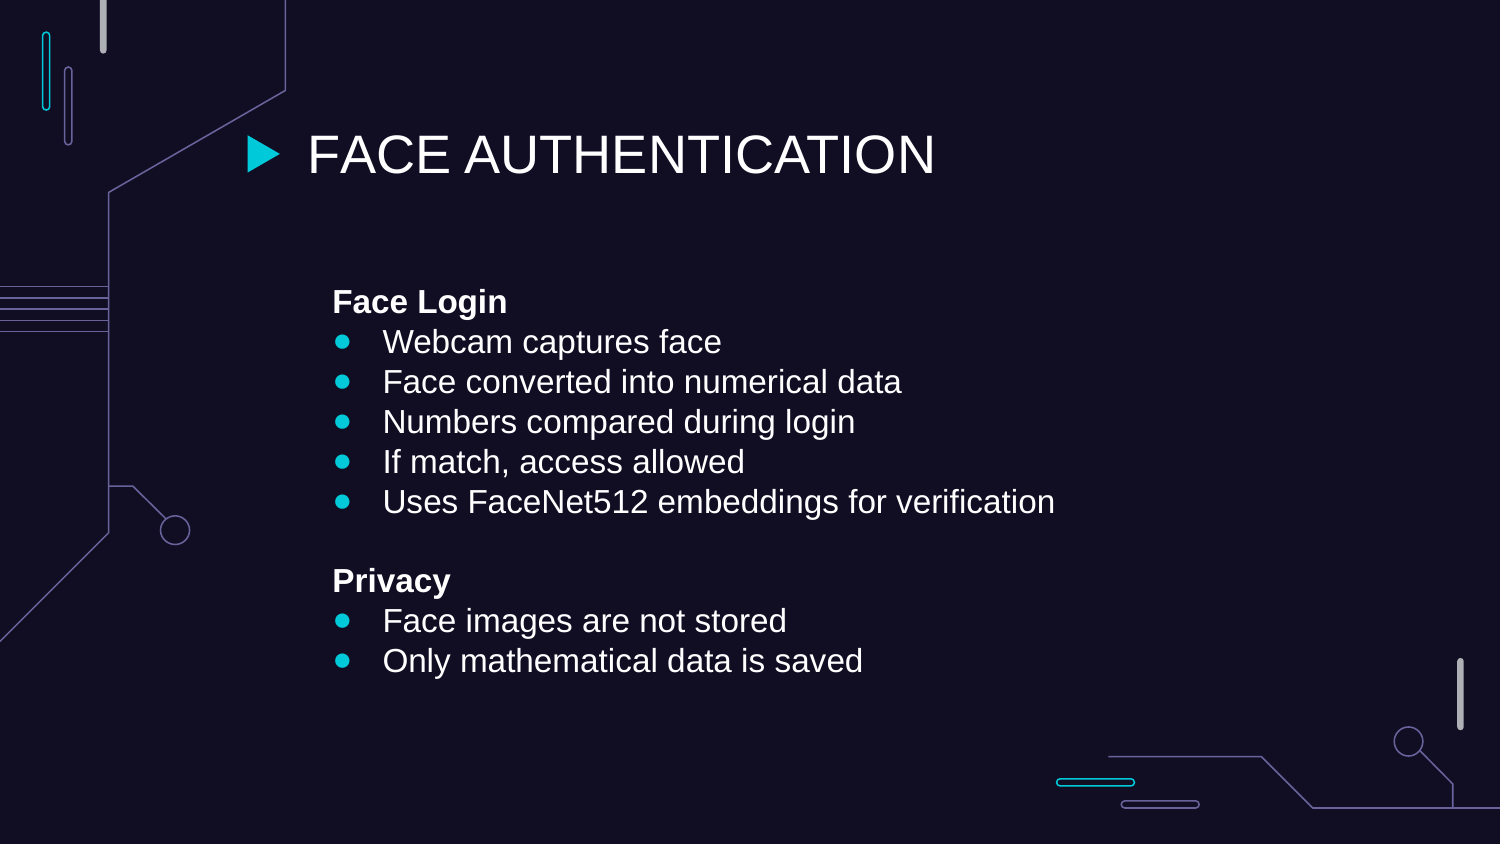

# FACE AUTHENTICATION

Face Login
Webcam captures face
Face converted into numerical data
Numbers compared during login
If match, access allowed
Uses FaceNet512 embeddings for verification

Privacy
Face images are not stored
Only mathematical data is saved